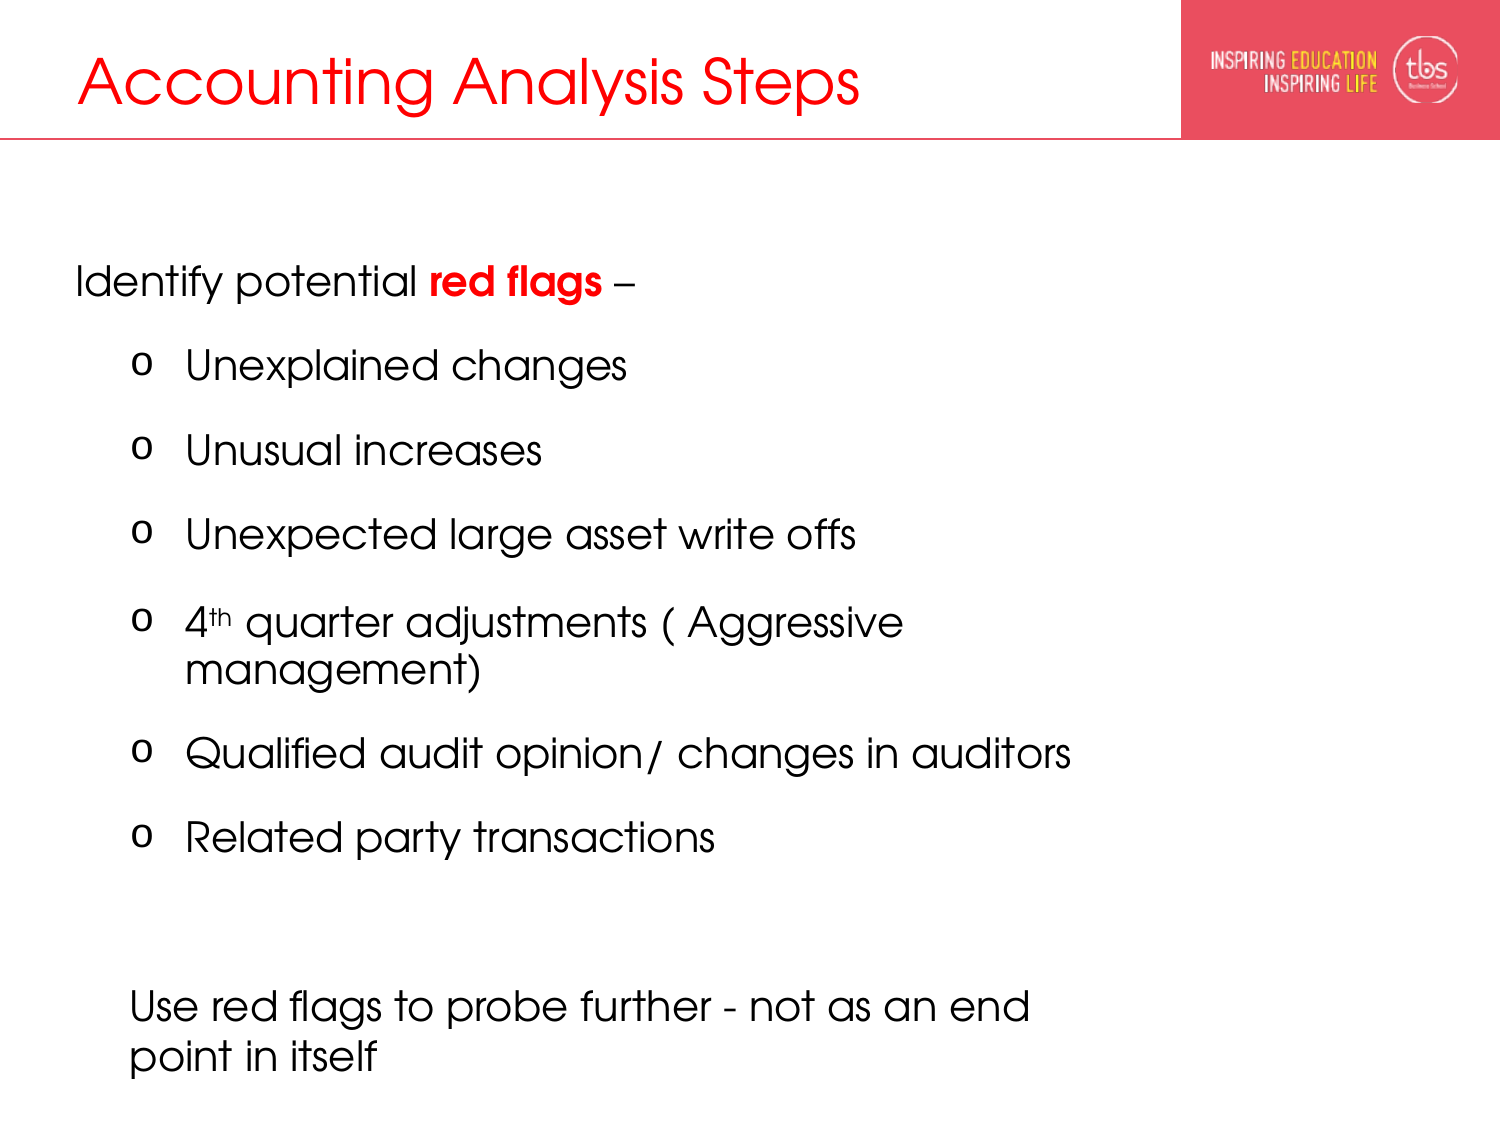

# Accounting Analysis Steps
Identify potential red flags –
Unexplained changes
Unusual increases
Unexpected large asset write offs
4th  quarter adjustments ( Aggressive management)
Qualified audit opinion/ changes in auditors
Related party transactions

Use red flags to probe further - not as an end point in itself